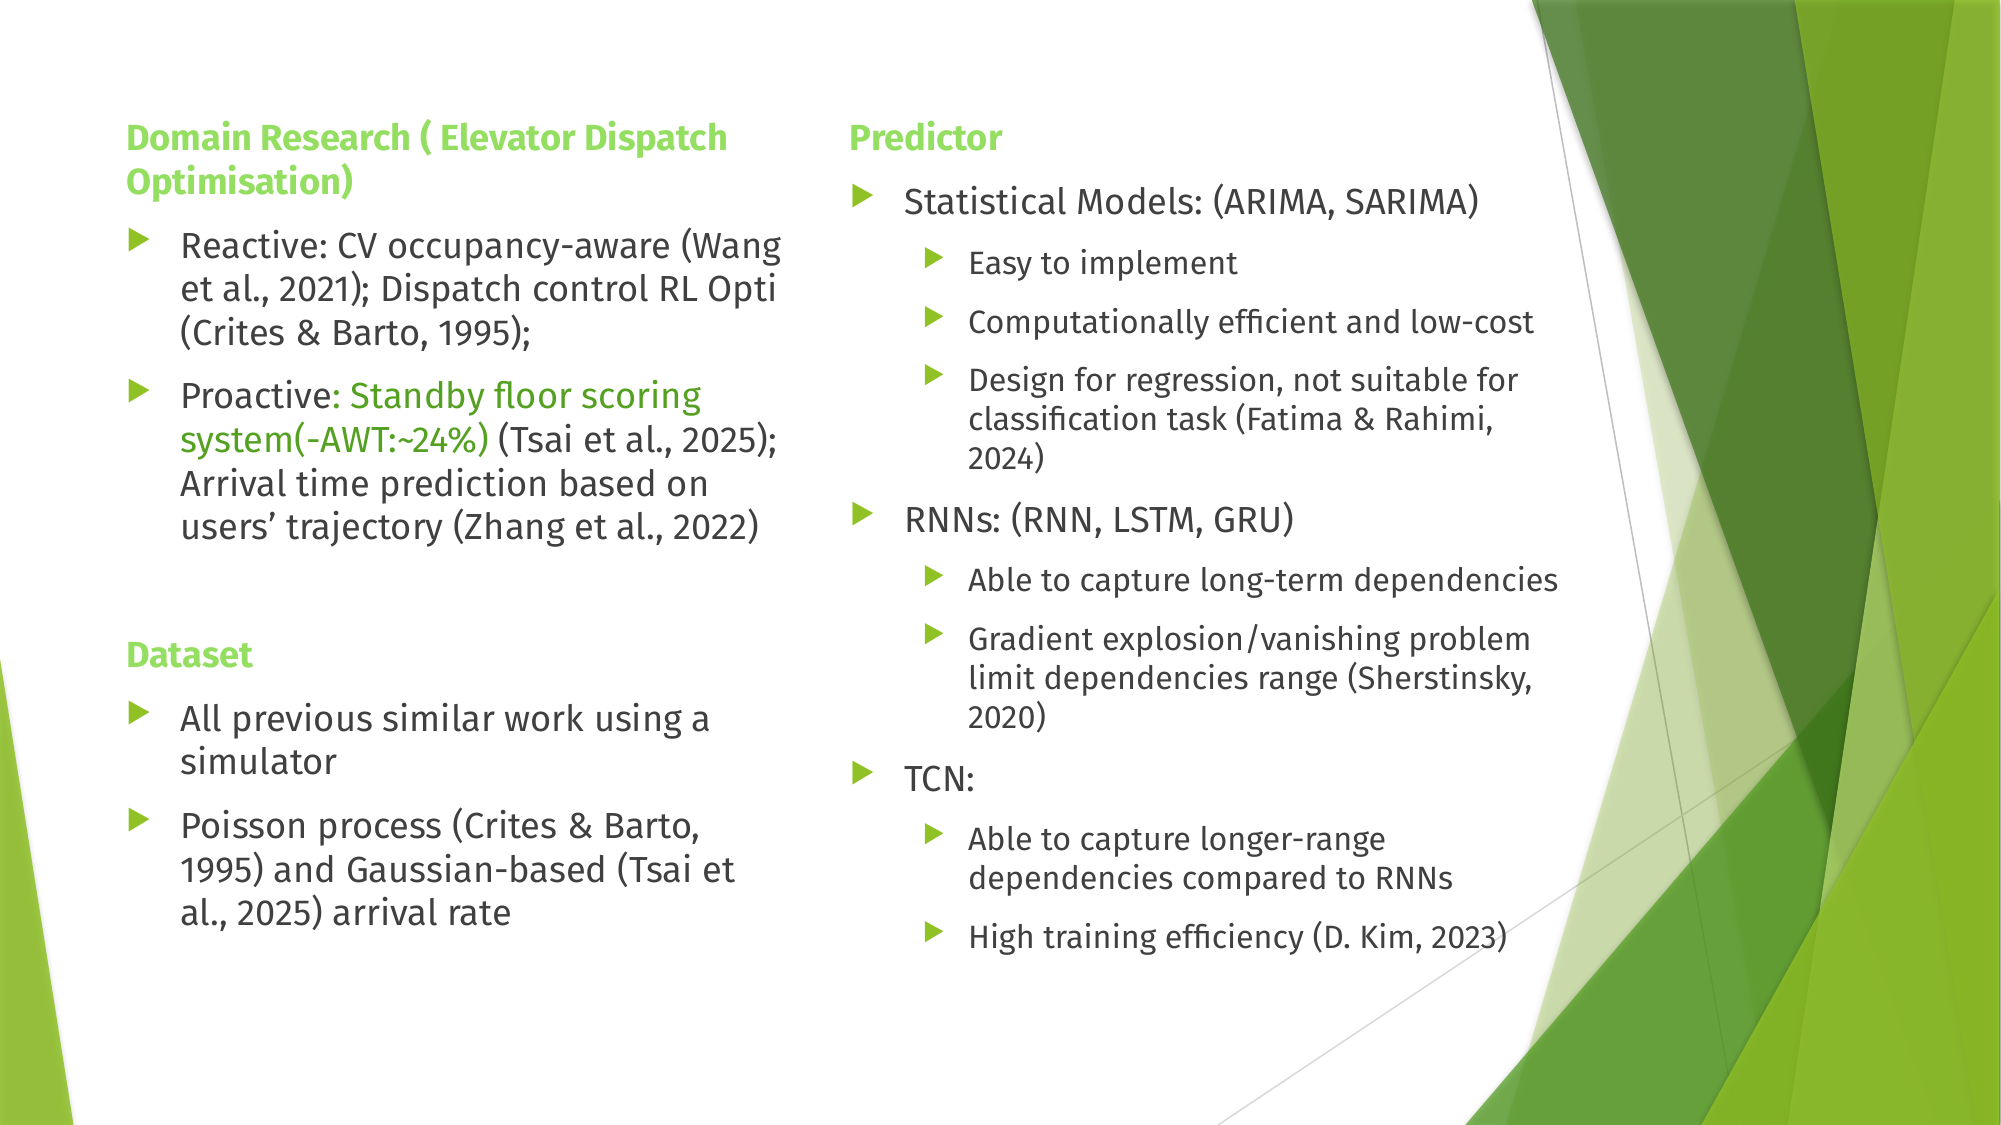

Domain Research ( Elevator Dispatch Optimisation)
Reactive: CV occupancy-aware (Wang et al., 2021); Dispatch control RL Opti (Crites & Barto, 1995);
Proactive: Standby floor scoring system(-AWT:~24%) (Tsai et al., 2025); Arrival time prediction based on users’ trajectory (Zhang et al., 2022)

Dataset
All previous similar work using a simulator
Poisson process (Crites & Barto, 1995) and Gaussian-based (Tsai et al., 2025) arrival rate
Predictor
Statistical Models: (ARIMA, SARIMA)
Easy to implement
Computationally efficient and low-cost
Design for regression, not suitable for classification task (Fatima & Rahimi, 2024)
RNNs: (RNN, LSTM, GRU)
Able to capture long-term dependencies
Gradient explosion/vanishing problem limit dependencies range (Sherstinsky, 2020)
TCN:
Able to capture longer-range dependencies compared to RNNs
High training efficiency (D. Kim, 2023)